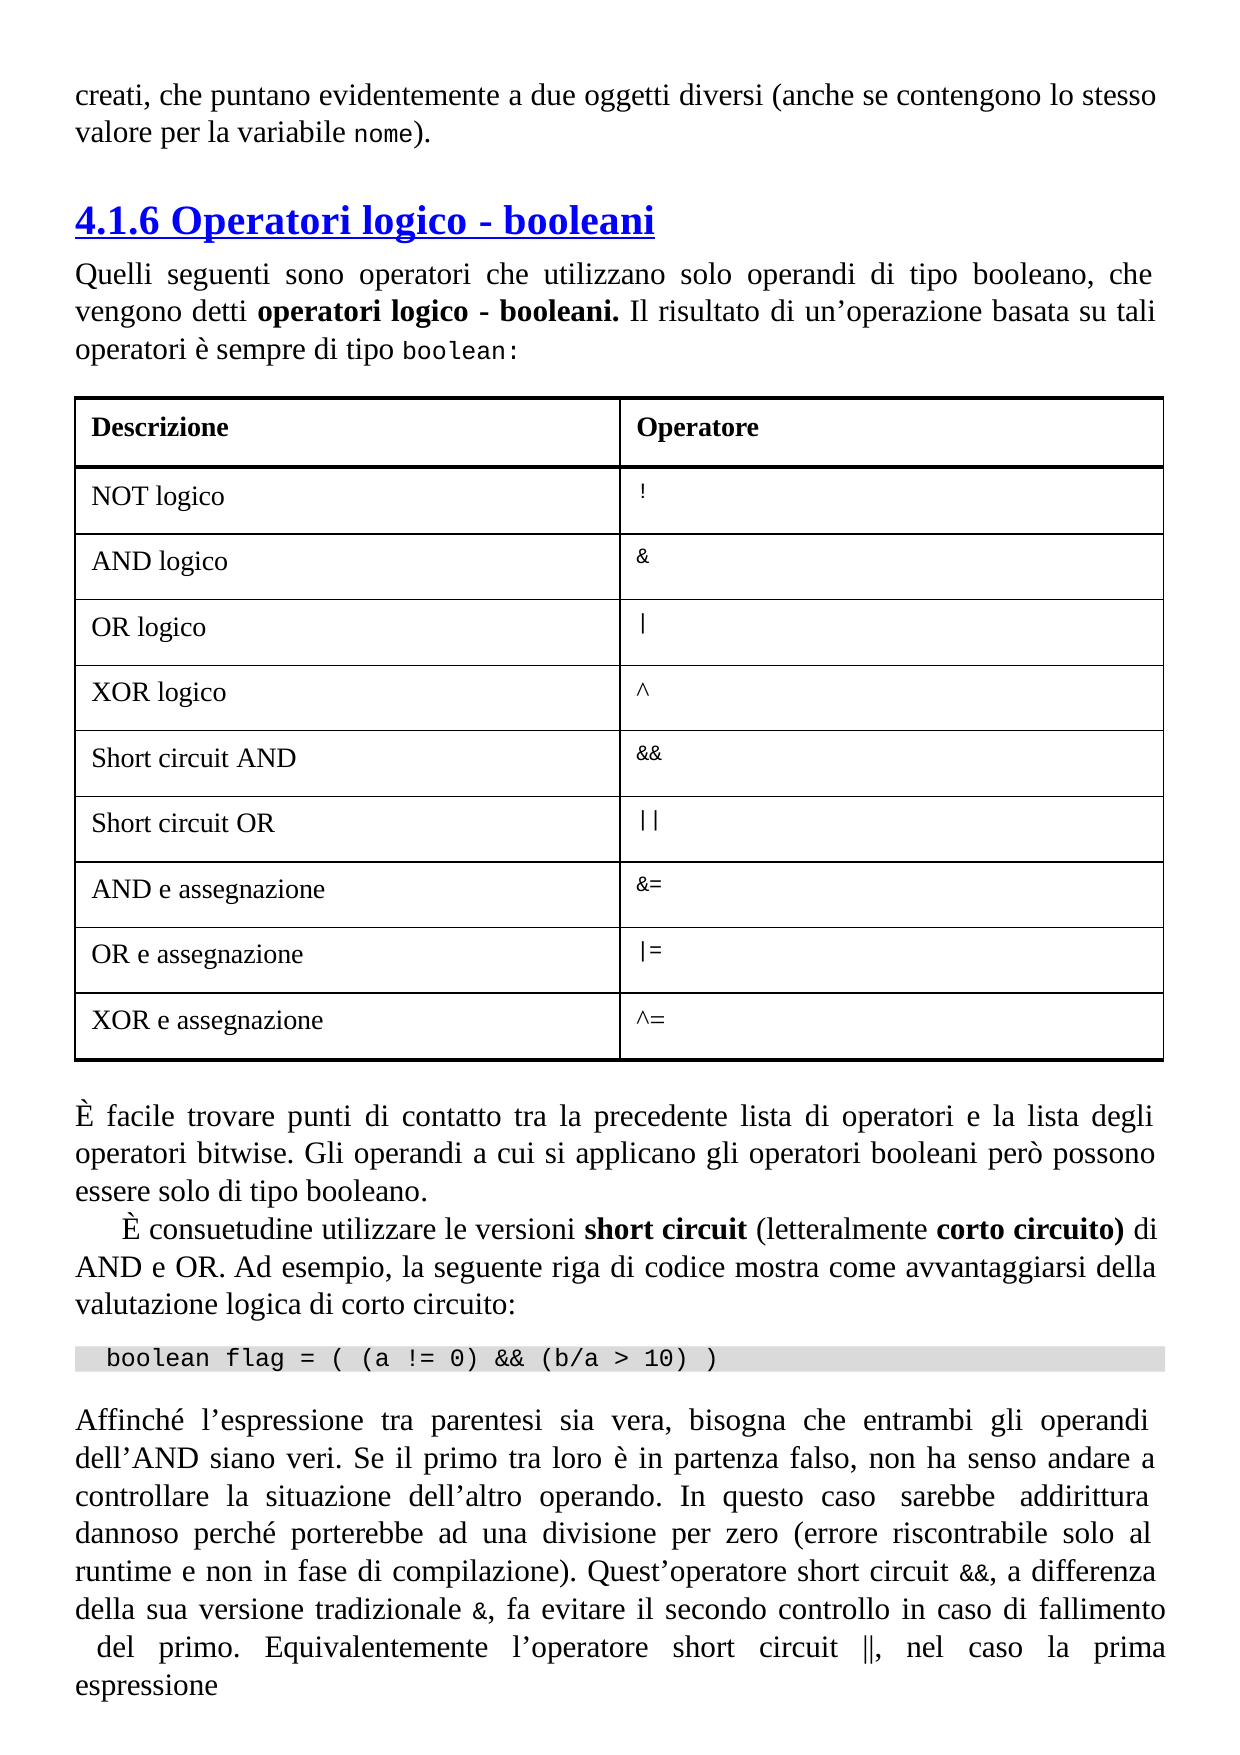

creati, che puntano evidentemente a due oggetti diversi (anche se contengono lo stesso  valore per la variabile nome).

4.1.6 Operatori logico - booleani
Quelli seguenti sono operatori che utilizzano solo operandi di tipo booleano, che  vengono detti operatori logico - booleani. Il risultato di un’operazione basata su tali  operatori è sempre di tipo boolean:
| Descrizione | Operatore |
| --- | --- |
| NOT logico | ! |
| AND logico | & |
| OR logico | | |
| XOR logico | ^ |
| Short circuit AND | && |
| Short circuit OR | || |
| AND e assegnazione | &= |
| OR e assegnazione | |= |
| XOR e assegnazione | ^= |
È facile trovare punti di contatto tra la precedente lista di operatori e la lista degli  operatori bitwise. Gli operandi a cui si applicano gli operatori booleani però possono  essere solo di tipo booleano.
È consuetudine utilizzare le versioni short circuit (letteralmente corto circuito) di  AND e OR. Ad esempio, la seguente riga di codice mostra come avvantaggiarsi della  valutazione logica di corto circuito:
boolean flag = ( (a != 0) && (b/a > 10) )
Affinché l’espressione tra parentesi sia vera, bisogna che entrambi gli operandi  dell’AND siano veri. Se il primo tra loro è in partenza falso, non ha senso andare a  controllare la situazione dell’altro operando. In questo caso sarebbe addirittura  dannoso perché porterebbe ad una divisione per zero (errore riscontrabile solo al  runtime e non in fase di compilazione). Quest’operatore short circuit &&, a differenza  della sua versione tradizionale &, fa evitare il secondo controllo in caso di fallimento  del primo. Equivalentemente l’operatore short circuit ||, nel caso la prima espressione